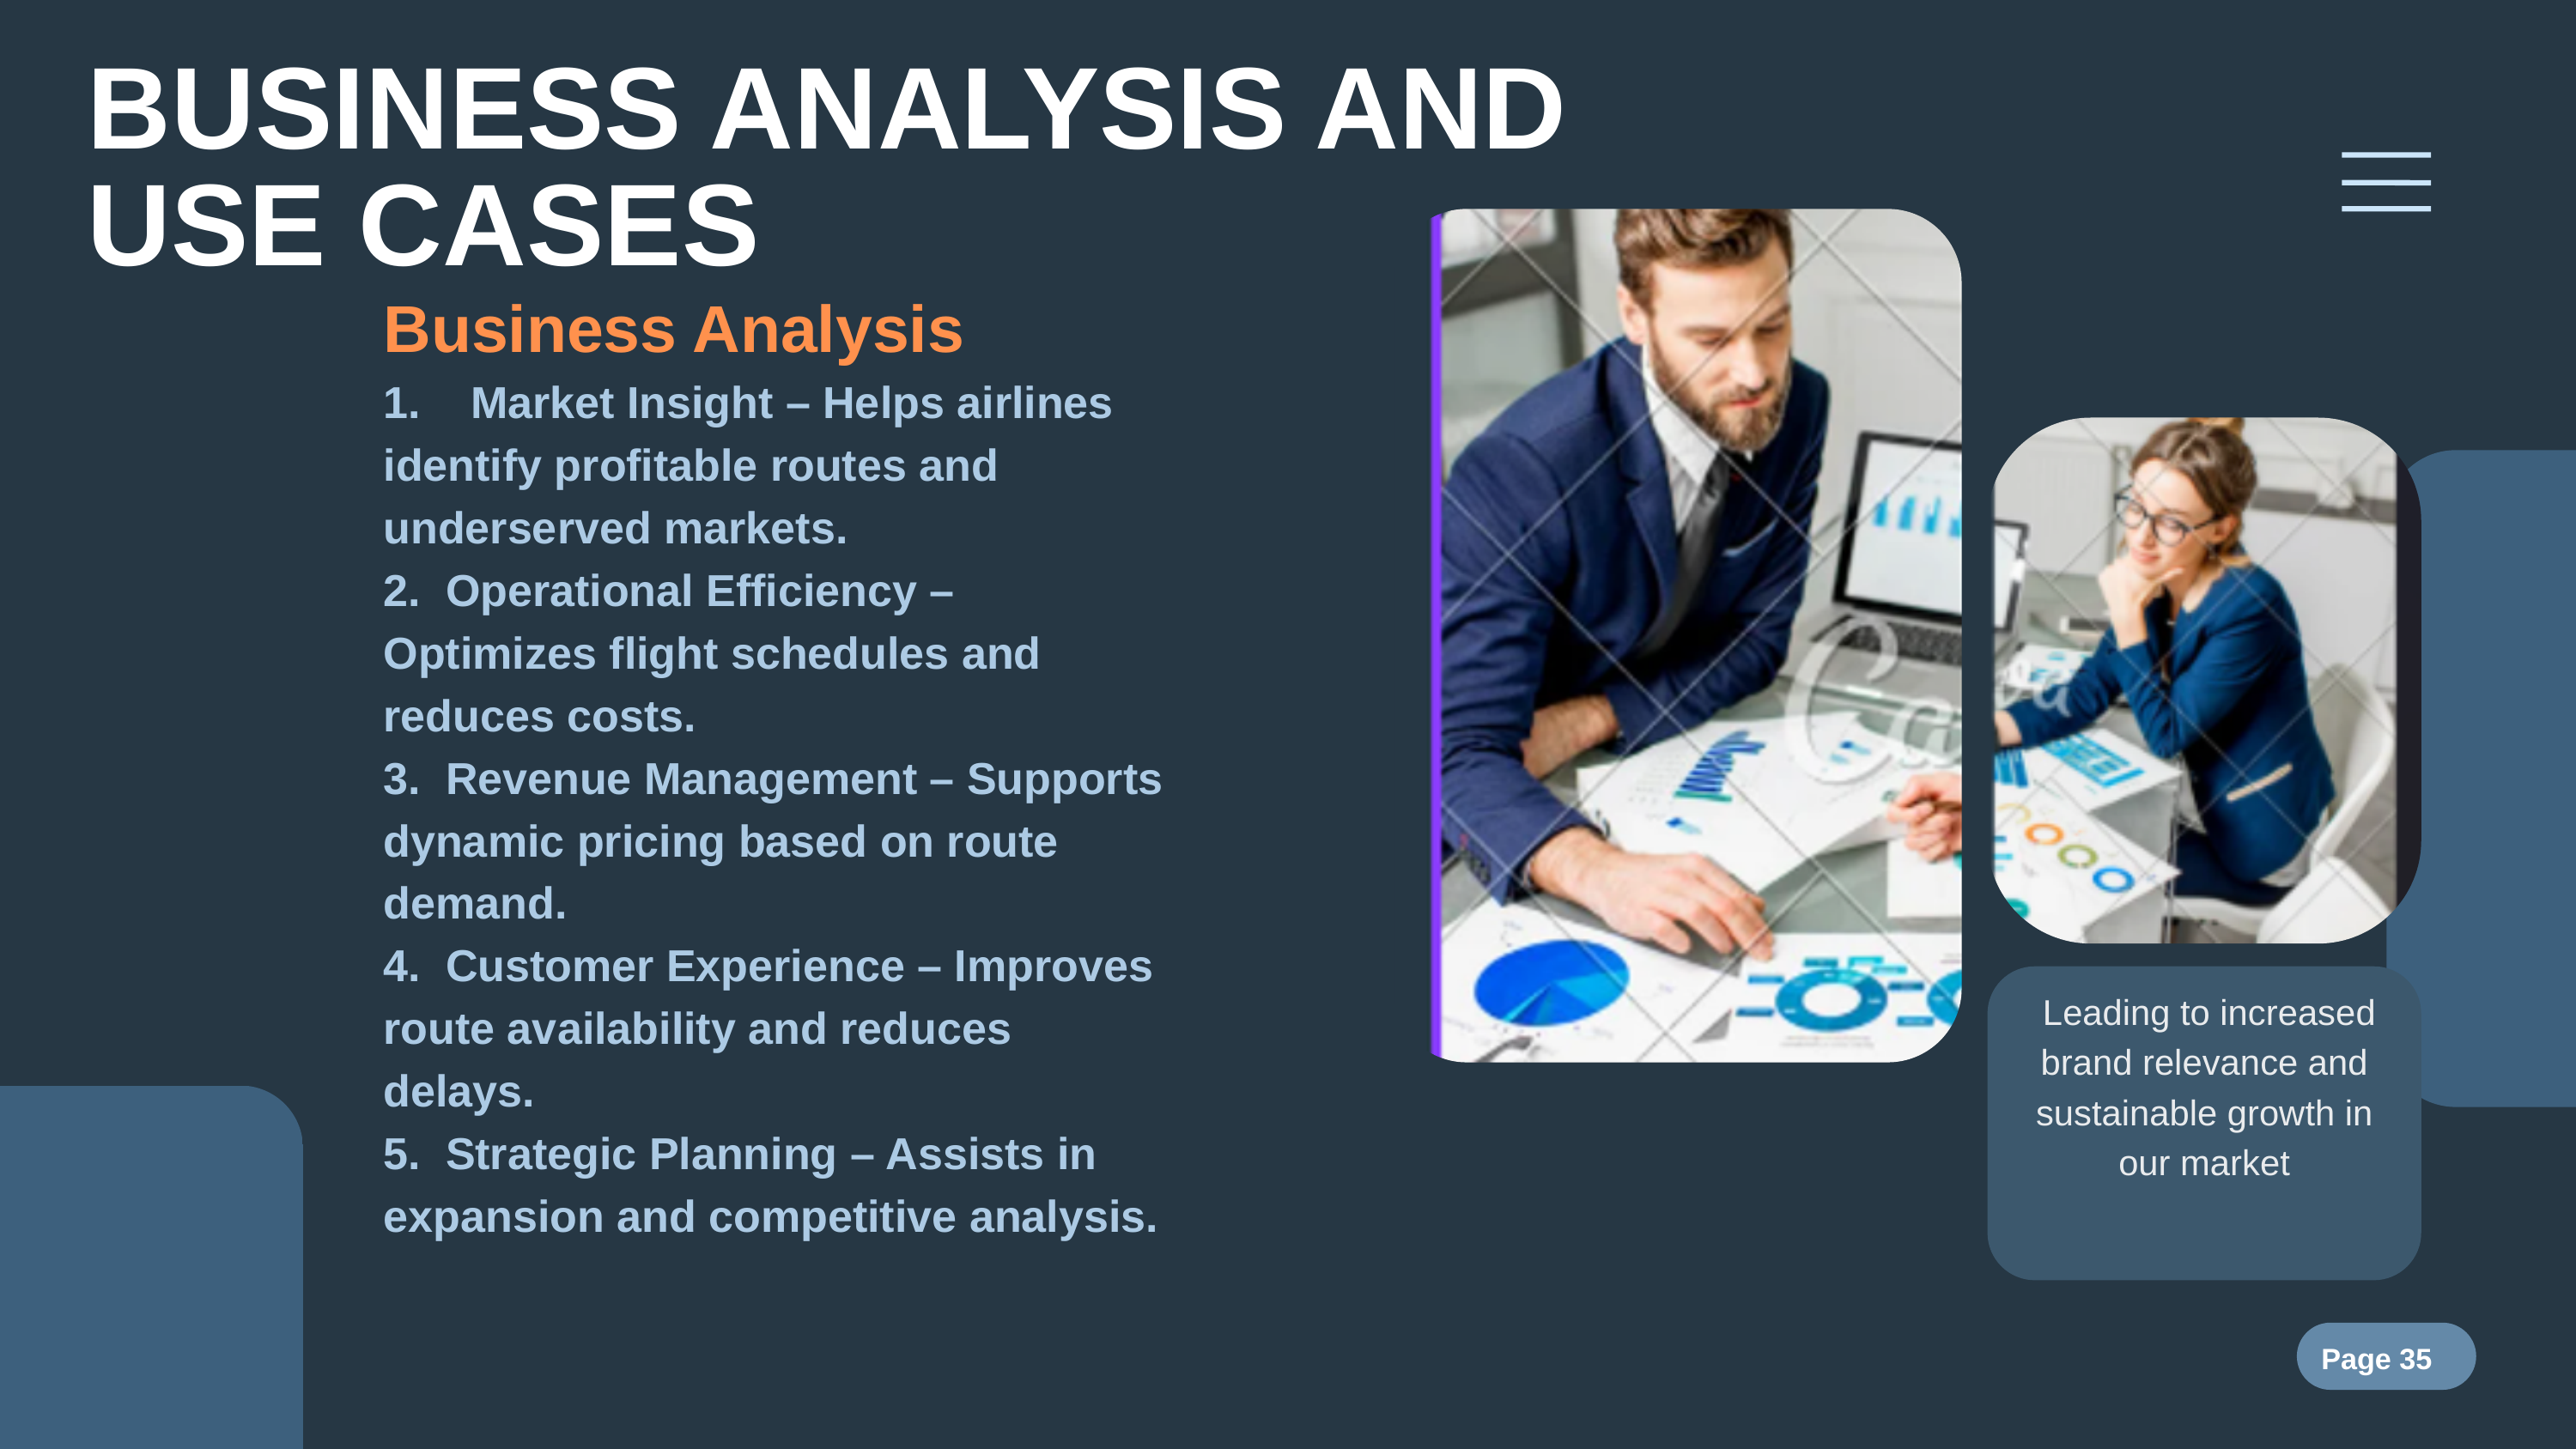

BUSINESS ANALYSIS AND USE CASES

Business Analysis
1.    Market Insight – Helps airlines identify profitable routes and underserved markets.
2.  Operational Efficiency – Optimizes flight schedules and reduces costs.
3.  Revenue Management – Supports dynamic pricing based on route demand.
4.  Customer Experience – Improves route availability and reduces delays.
5.  Strategic Planning – Assists in expansion and competitive analysis.

 Leading to increased brand relevance and sustainable growth in our market

Page 35